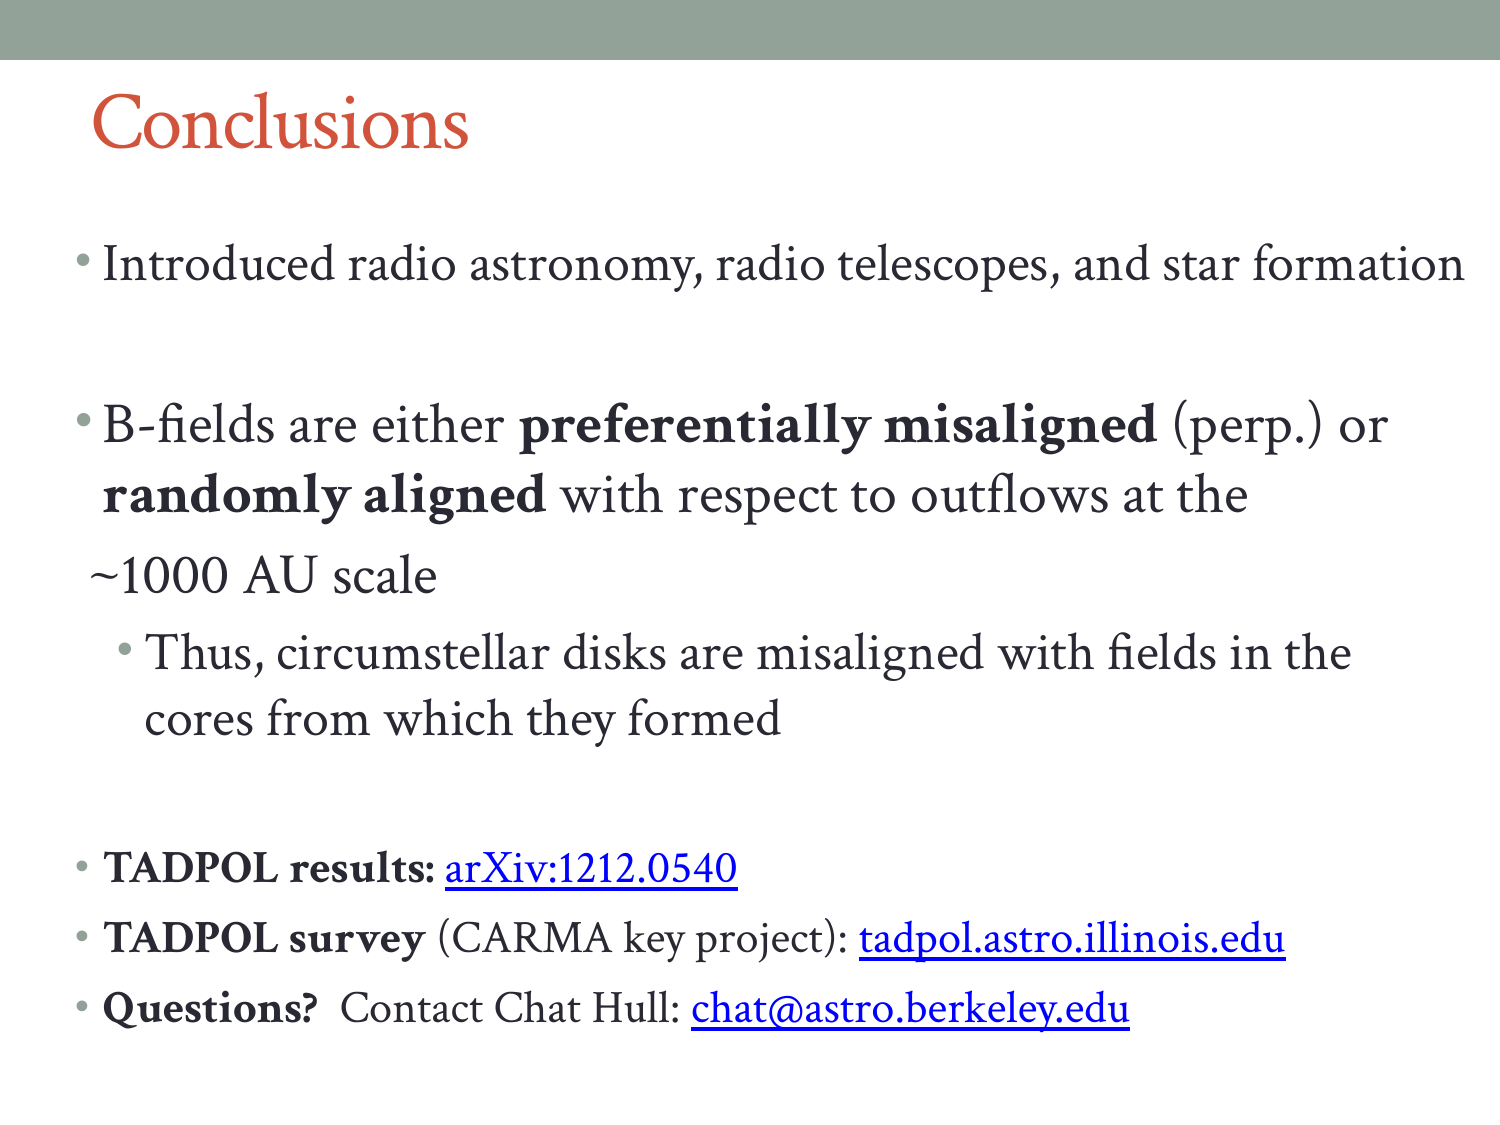

# Conclusions

Introduced radio astronomy, radio telescopes, and star formation

B-fields are either preferentially misaligned (perp.) or randomly aligned with respect to outflows at the
 ~1000 AU scale
Thus, circumstellar disks are misaligned with fields in the cores from which they formed

TADPOL results: arXiv:1212.0540
TADPOL survey (CARMA key project): tadpol.astro.illinois.edu
Questions?  Contact Chat Hull: chat@astro.berkeley.edu